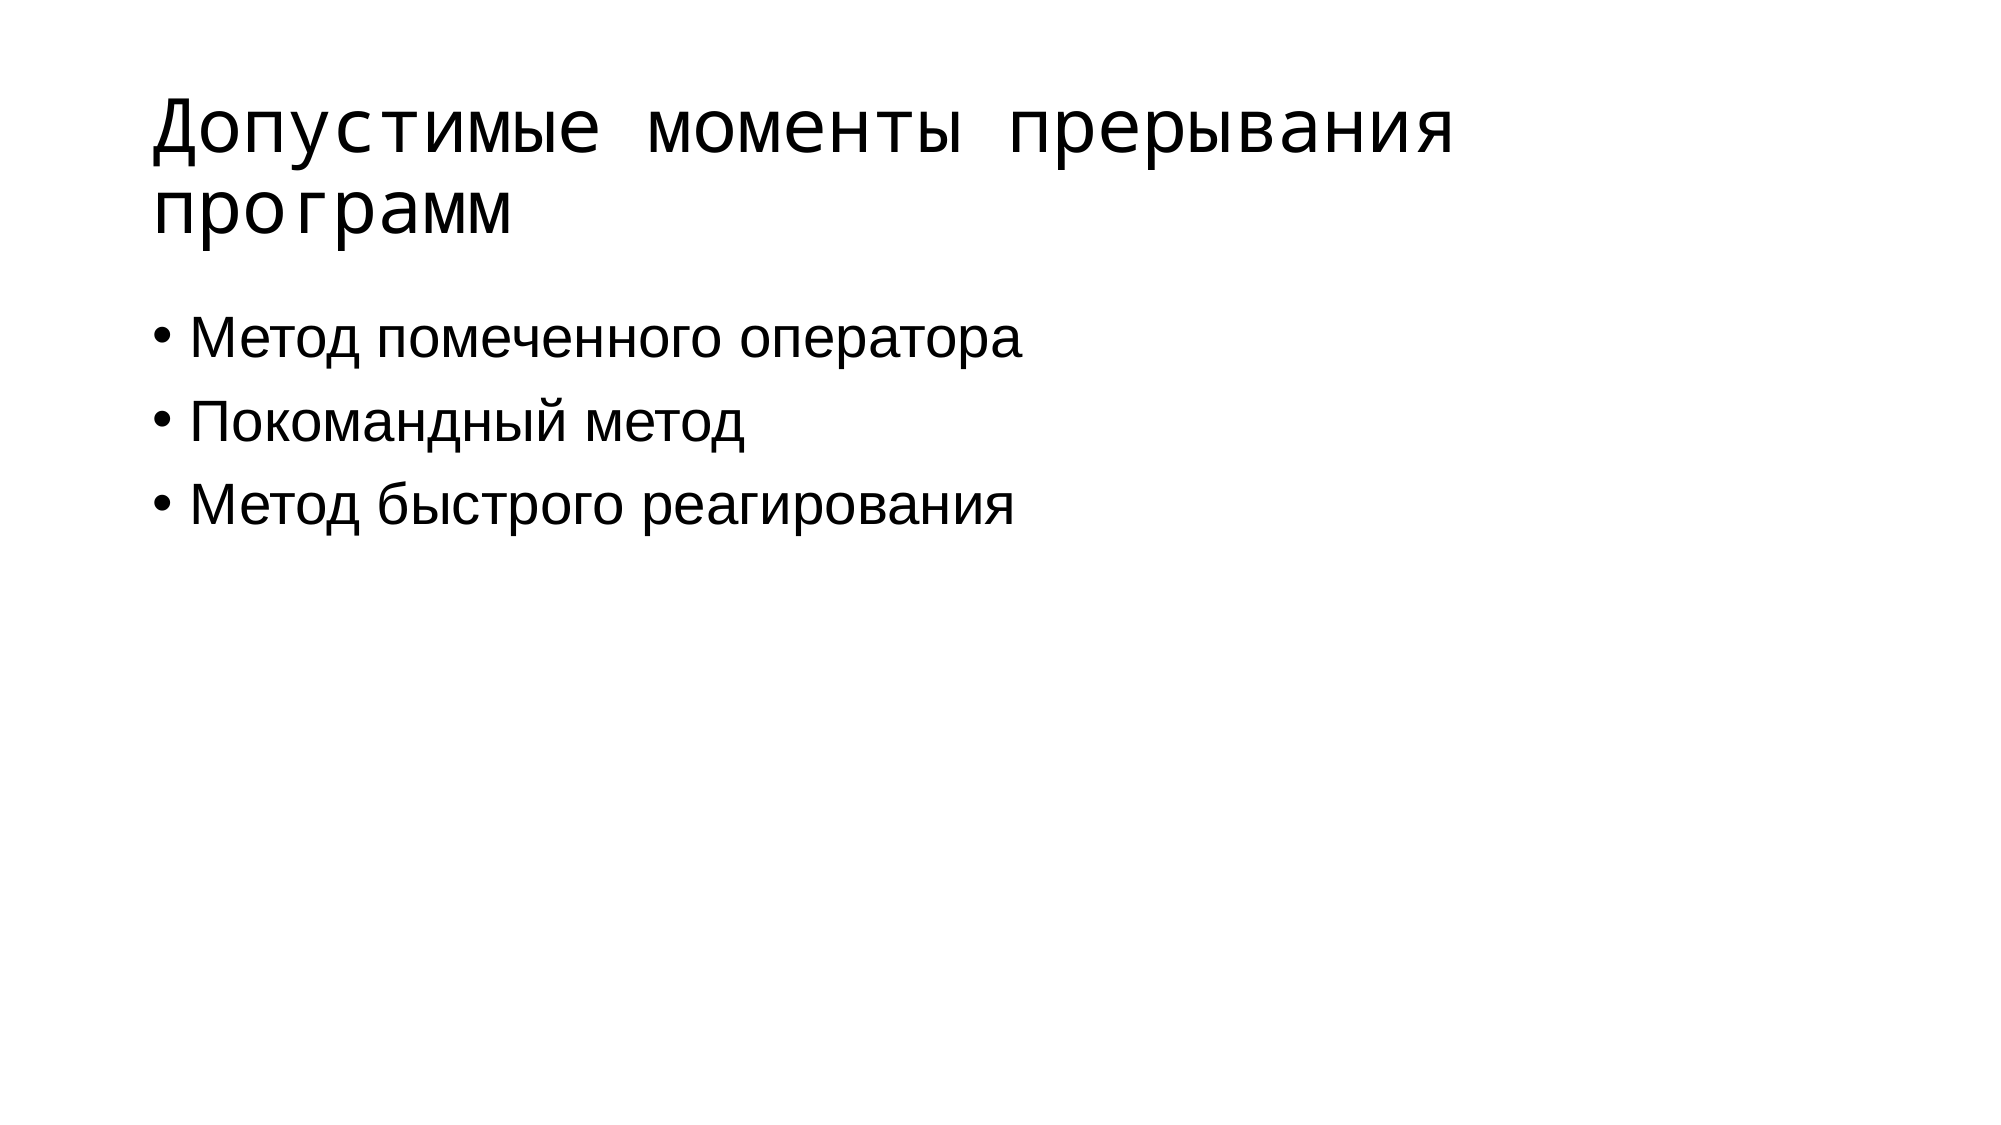

# Допустимые моменты прерывания программ
Метод помеченного оператора
Покомандный метод
Метод быстрого реагирования